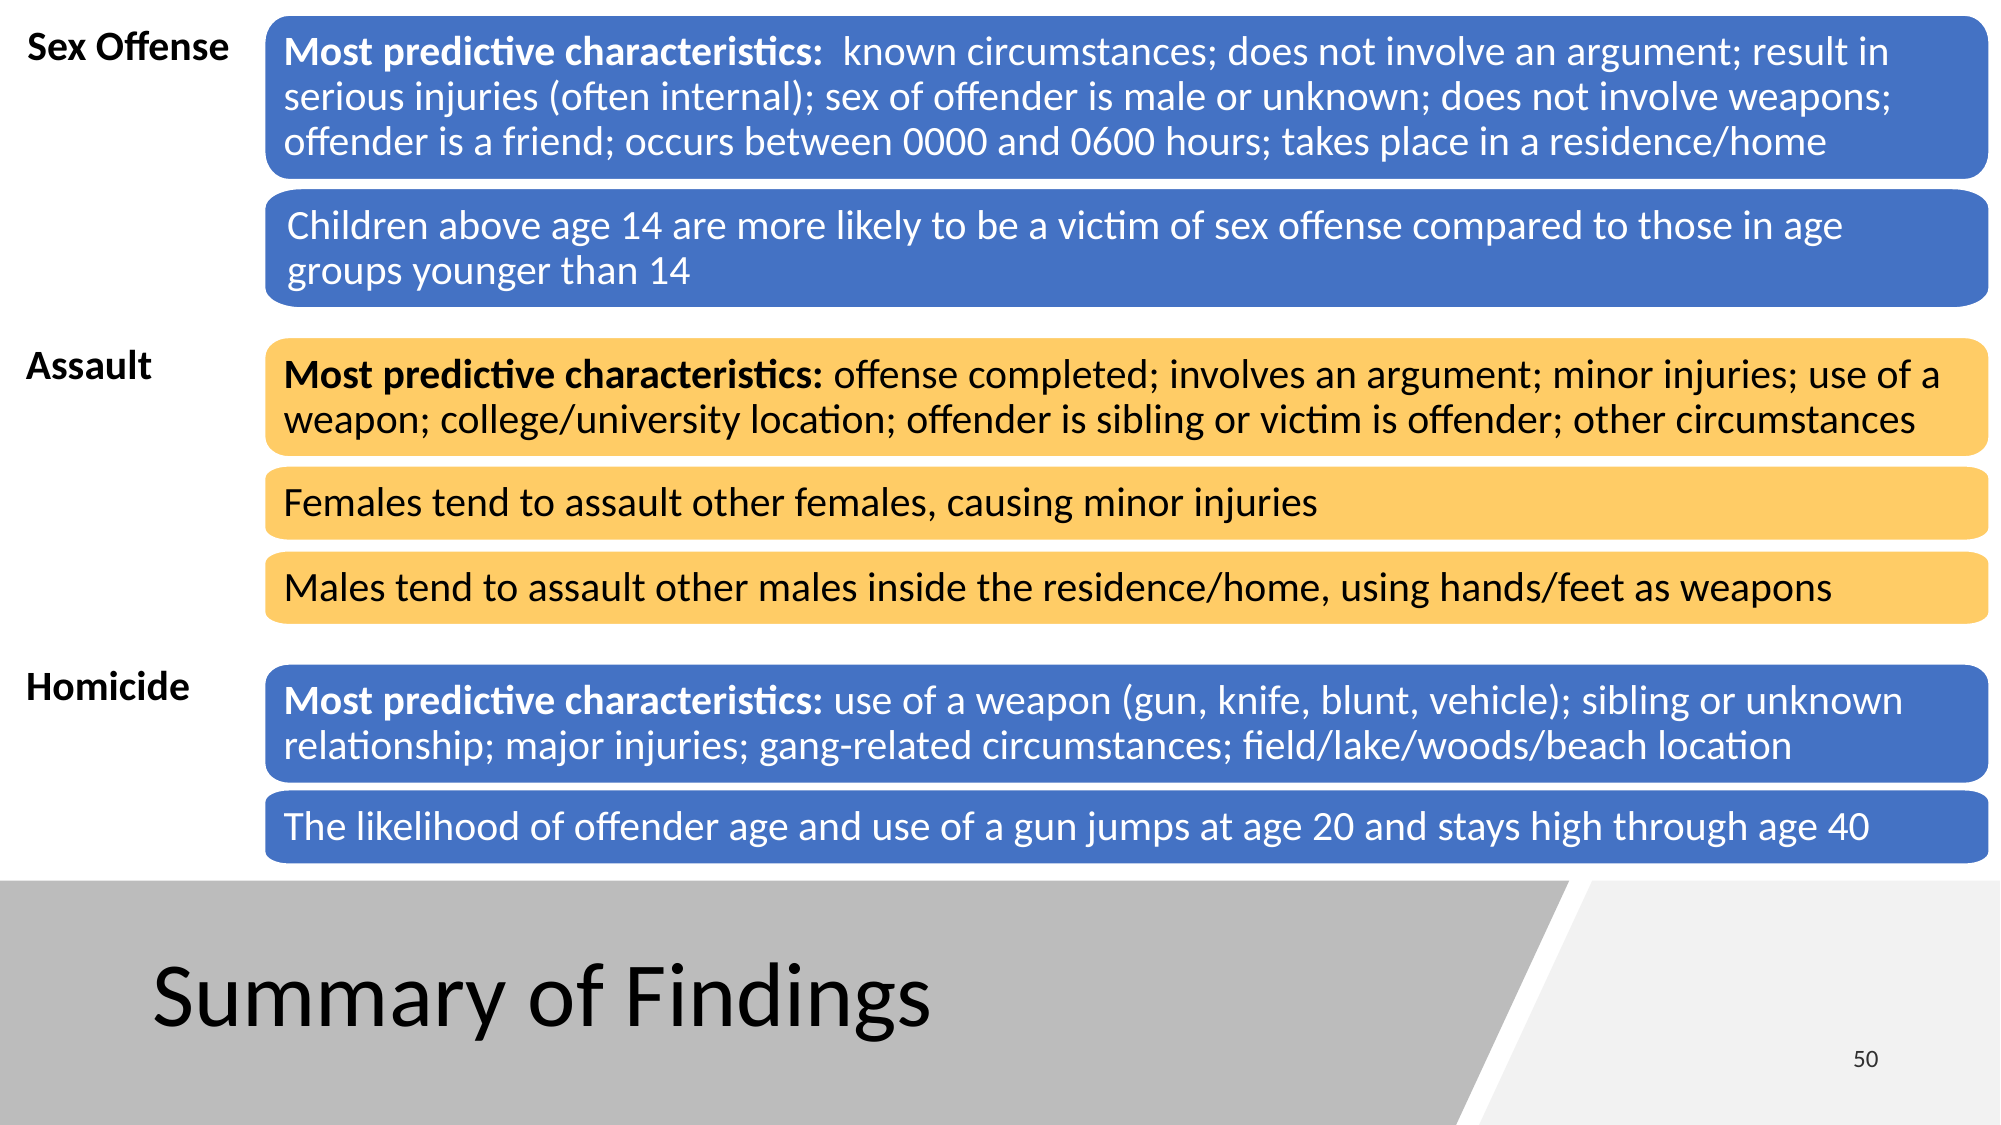

Sex Offense
Most predictive characteristics:  known circumstances; does not involve an argument; result in serious injuries (often internal); sex of offender is male or unknown; does not involve weapons; offender is a friend; occurs between 0000 and 0600 hours; takes place in a residence/home
Children above age 14 are more likely to be a victim of sex offense compared to those in age groups younger than 14
Assault
Most predictive characteristics: offense completed; involves an argument; minor injuries; use of a weapon; college/university location; offender is sibling or victim is offender; other circumstances
Females tend to assault other females, causing minor injuries
Males tend to assault other males inside the residence/home, using hands/feet as weapons
Homicide
Most predictive characteristics: use of a weapon (gun, knife, blunt, vehicle); sibling or unknown relationship; major injuries; gang-related circumstances; field/lake/woods/beach location
The likelihood of offender age and use of a gun jumps at age 20 and stays high through age 40

# Summary of Findings
50